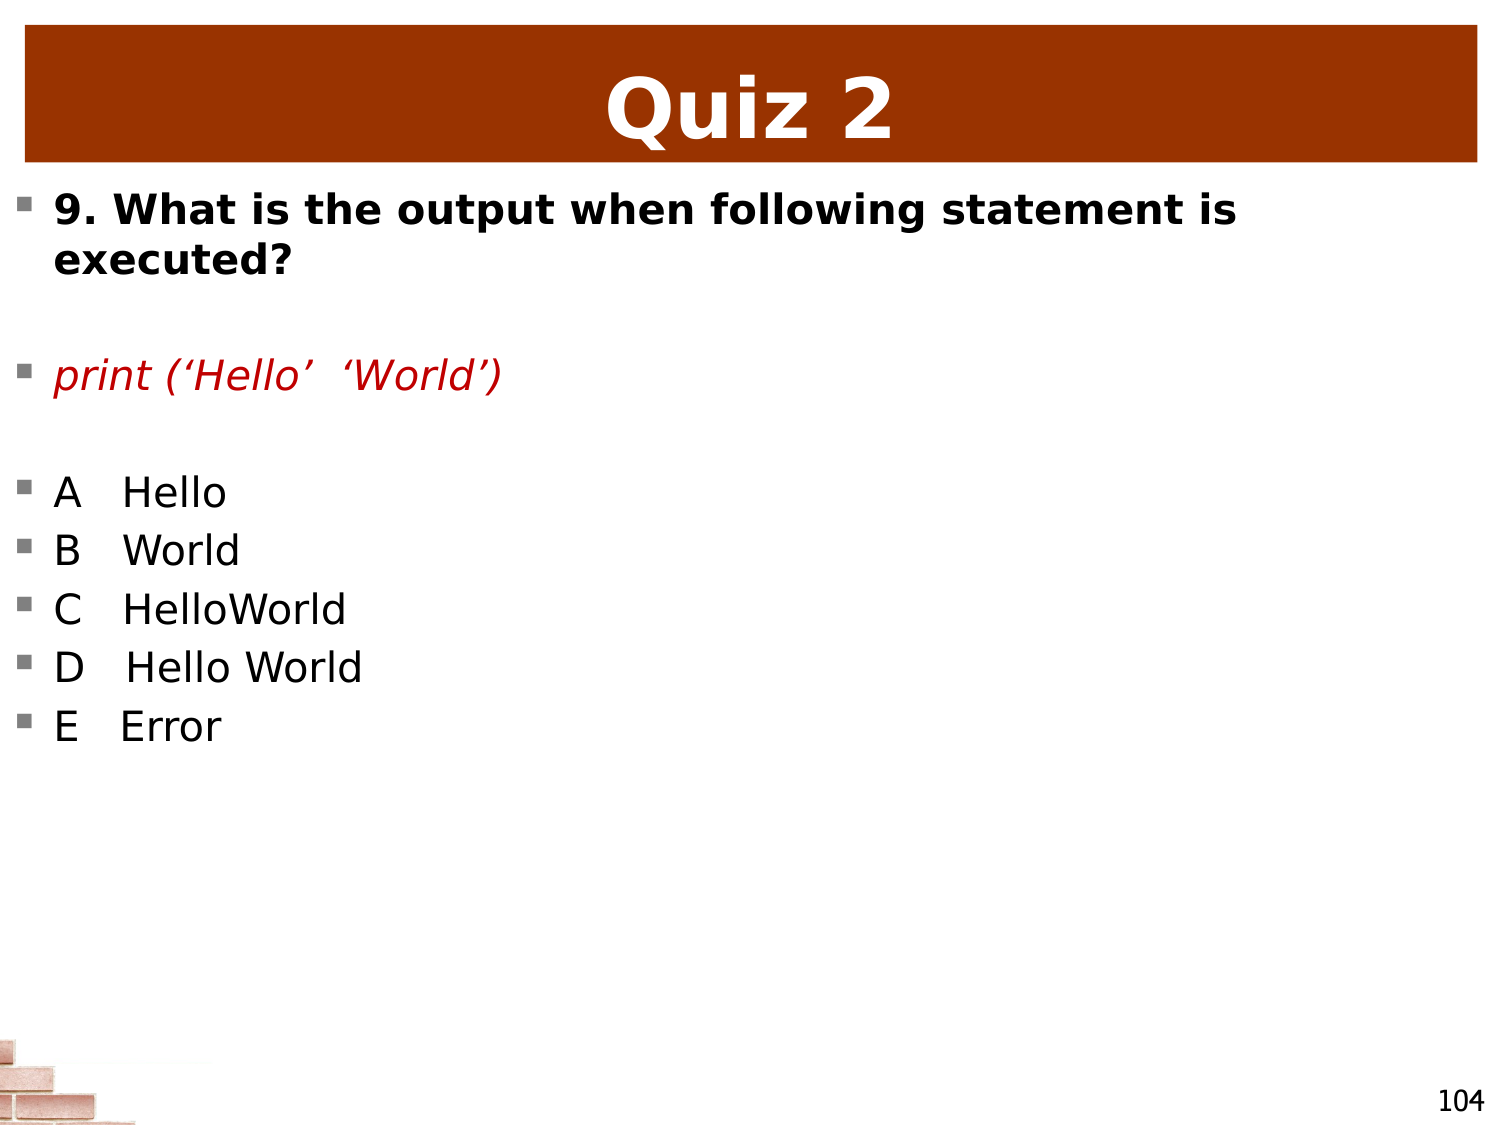

# Quiz 2
9. What is the output when following statement is executed?

print (‘Hello’  ‘World’)

A   Hello
B   World
C   HelloWorld
D   Hello World
E   Error
104